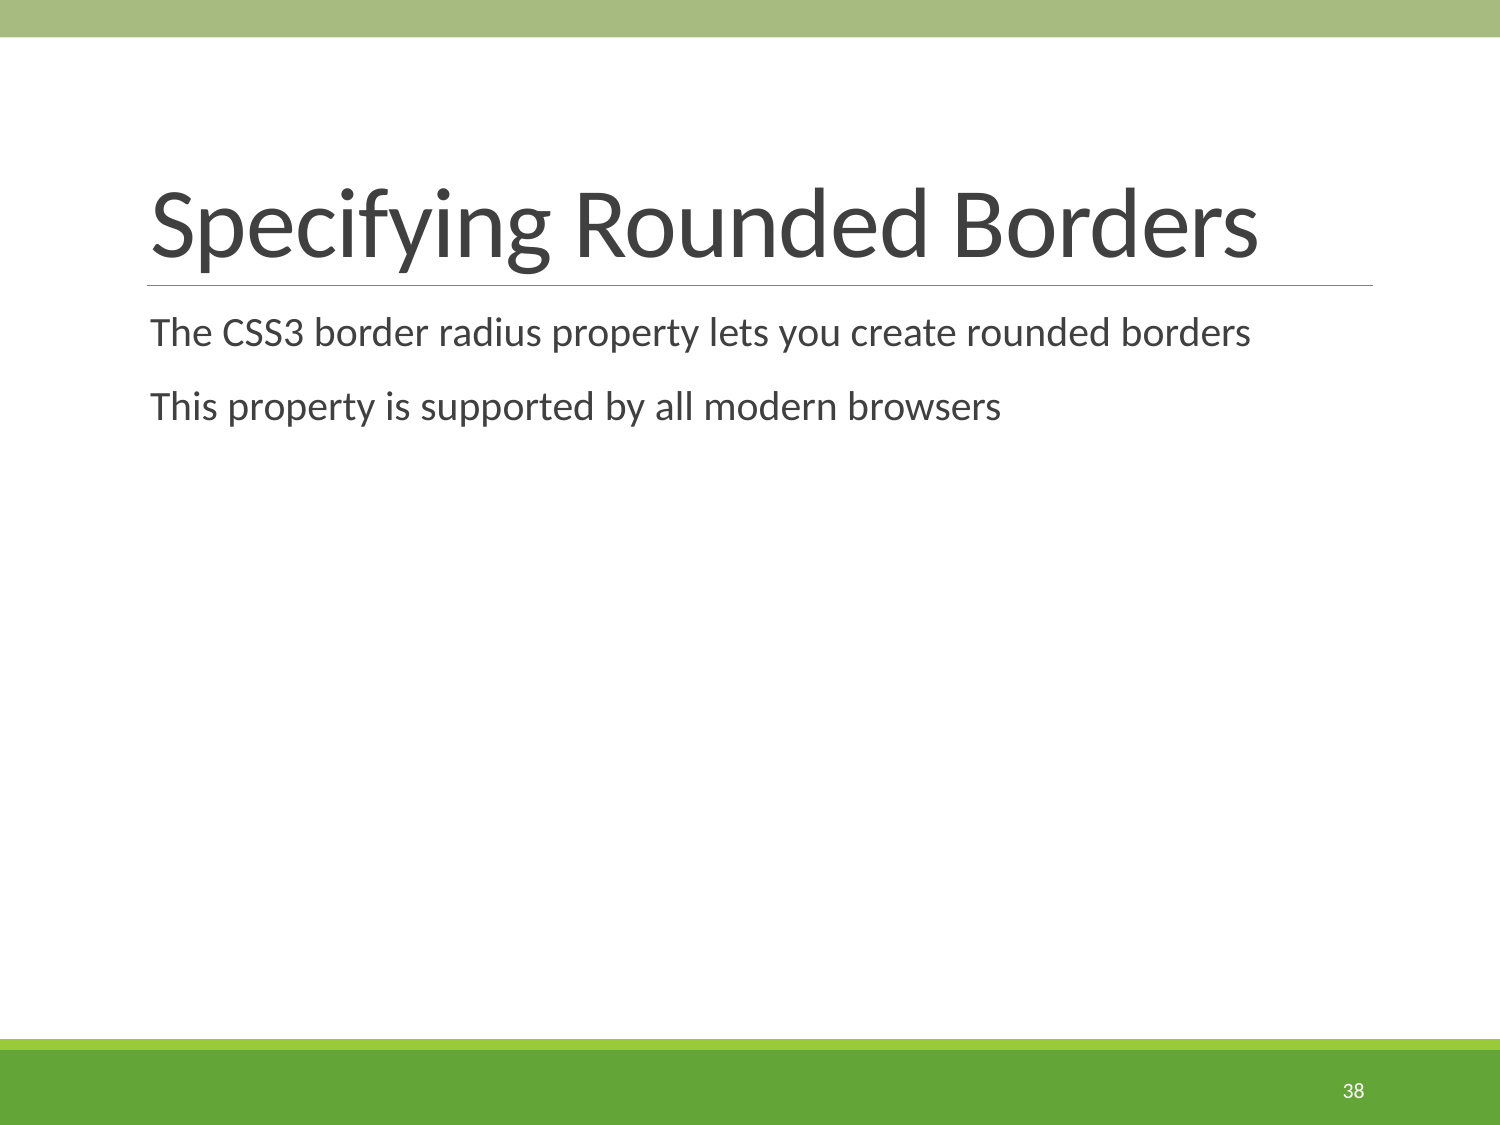

# Specifying Rounded Borders
The CSS3 border radius property lets you create rounded borders
This property is supported by all modern browsers

38